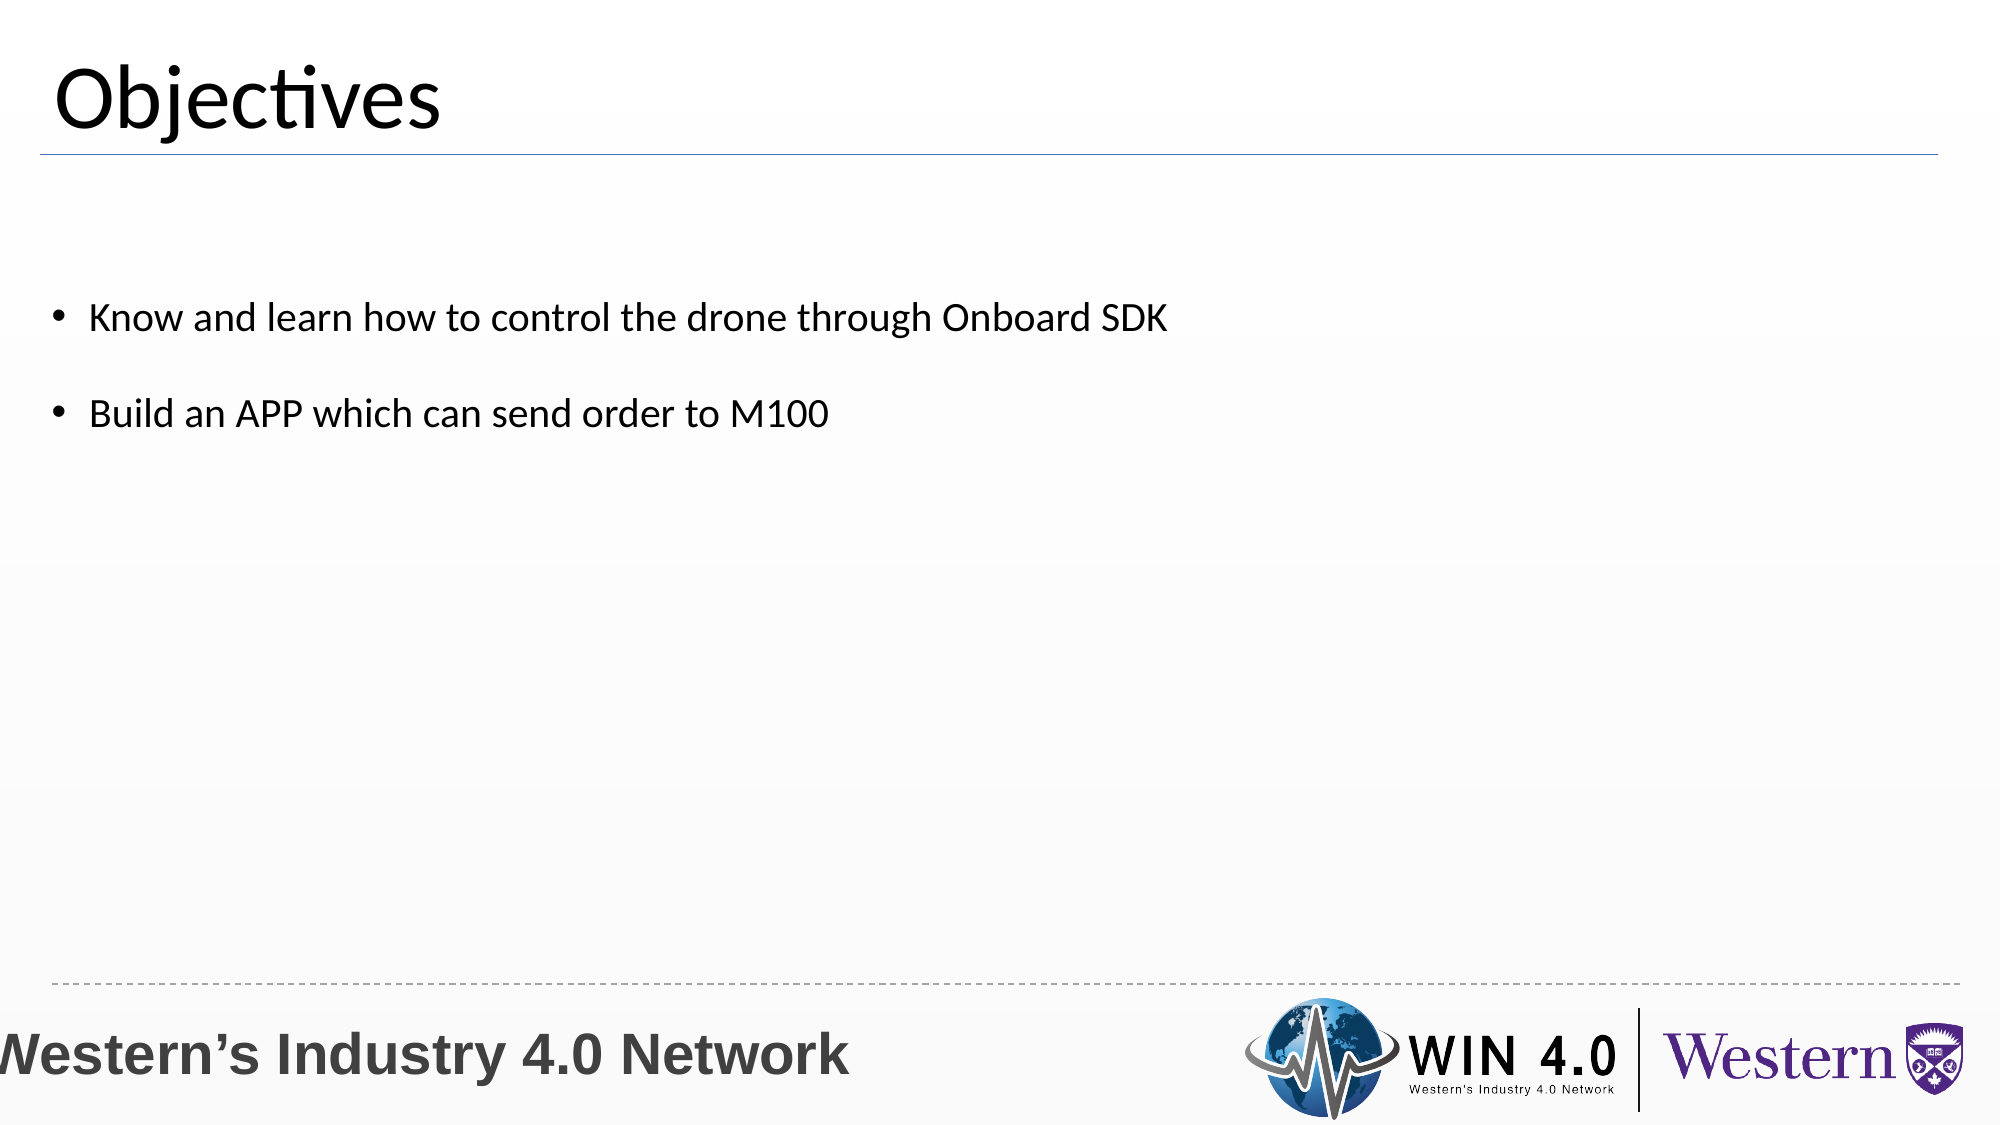

Objectives

Know and learn how to control the drone through Onboard SDK
Build an APP which can send order to M100